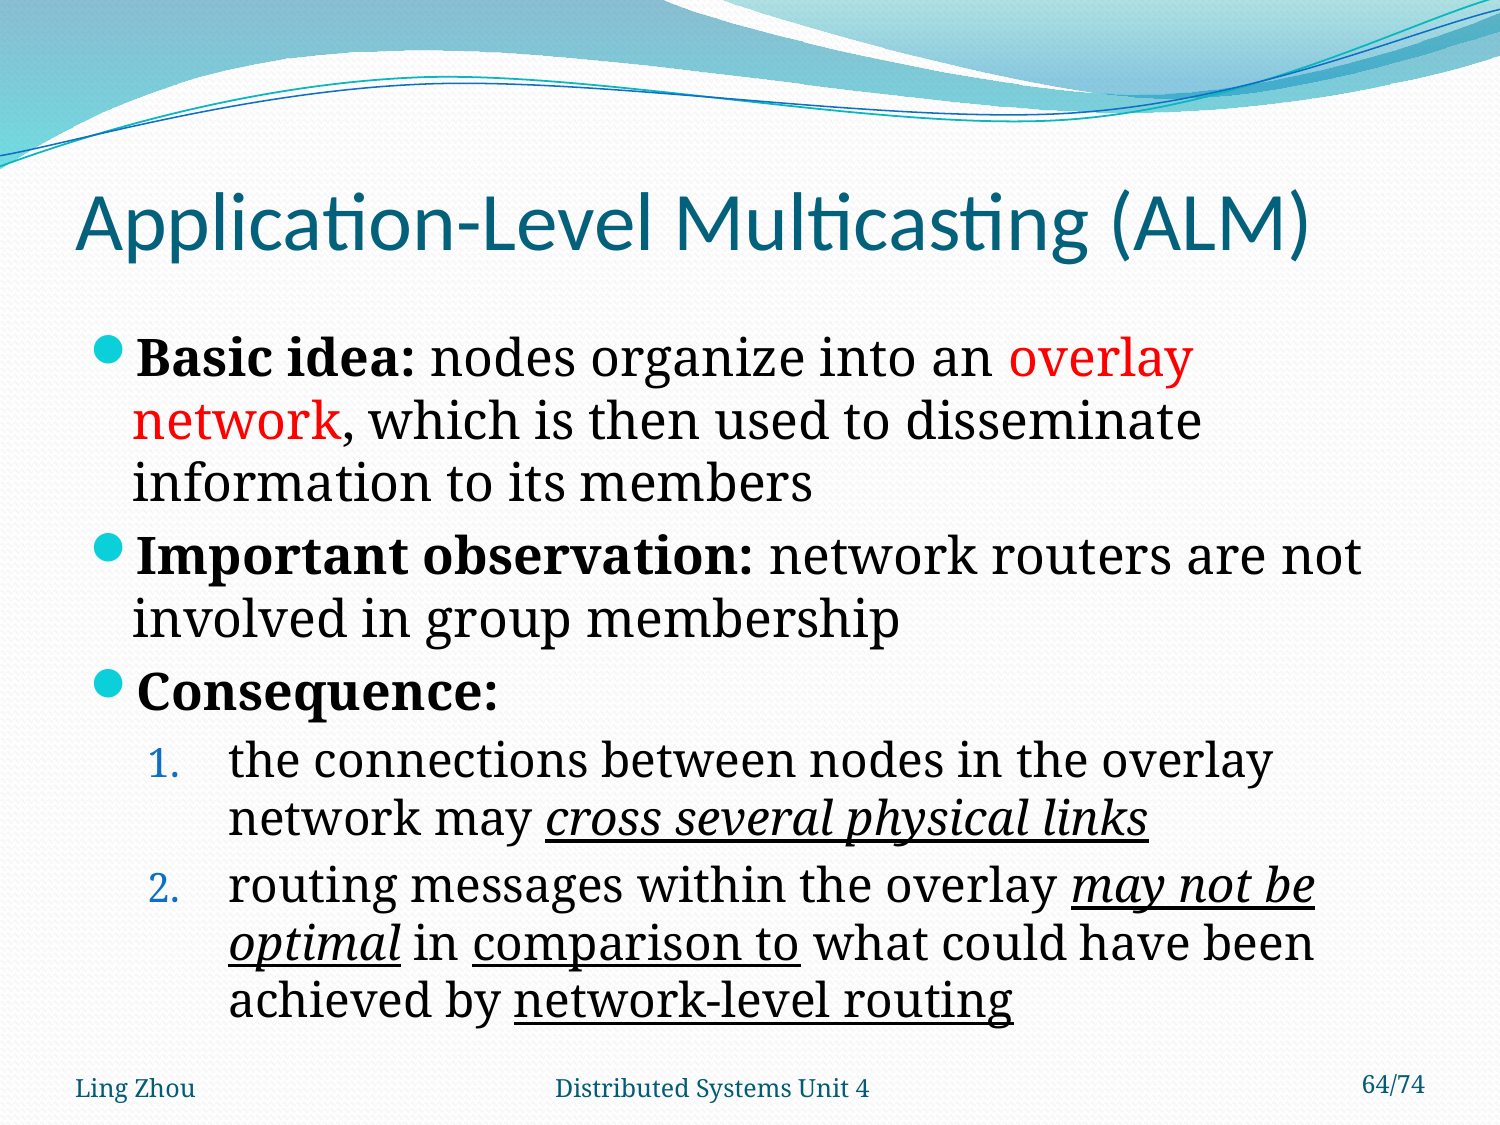

# Application-Level Multicasting (ALM)
Basic idea: nodes organize into an overlay network, which is then used to disseminate information to its members
Important observation: network routers are not involved in group membership
Consequence:
the connections between nodes in the overlay network may cross several physical links
routing messages within the overlay may not be optimal in comparison to what could have been achieved by network-level routing
Ling Zhou
Distributed Systems Unit 4
64/74